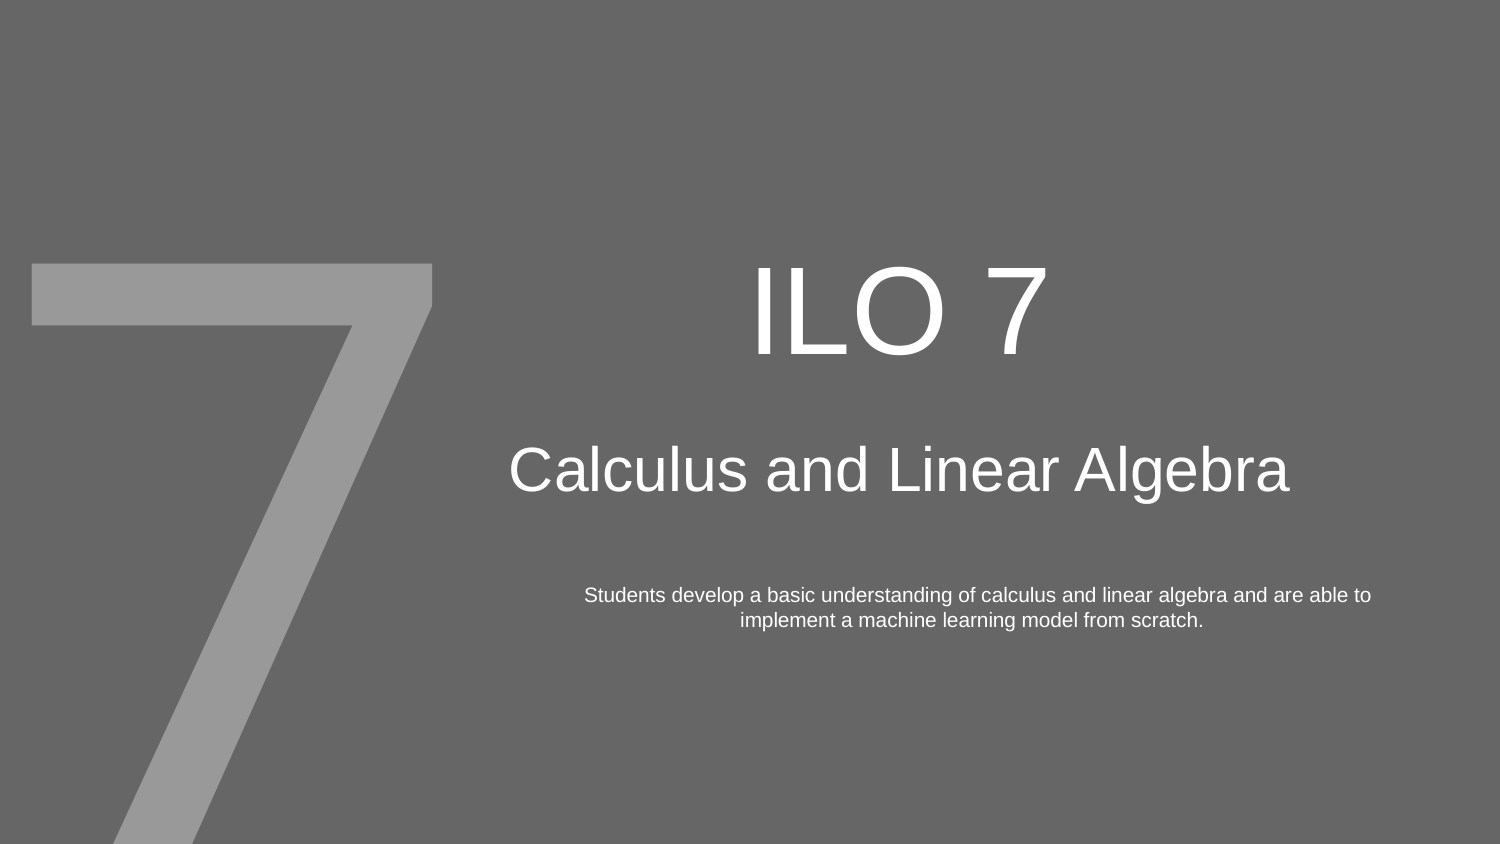

7
# ILO 7
Calculus and Linear Algebra
 Students develop a basic understanding of calculus and linear algebra and are able to implement a machine learning model from scratch.